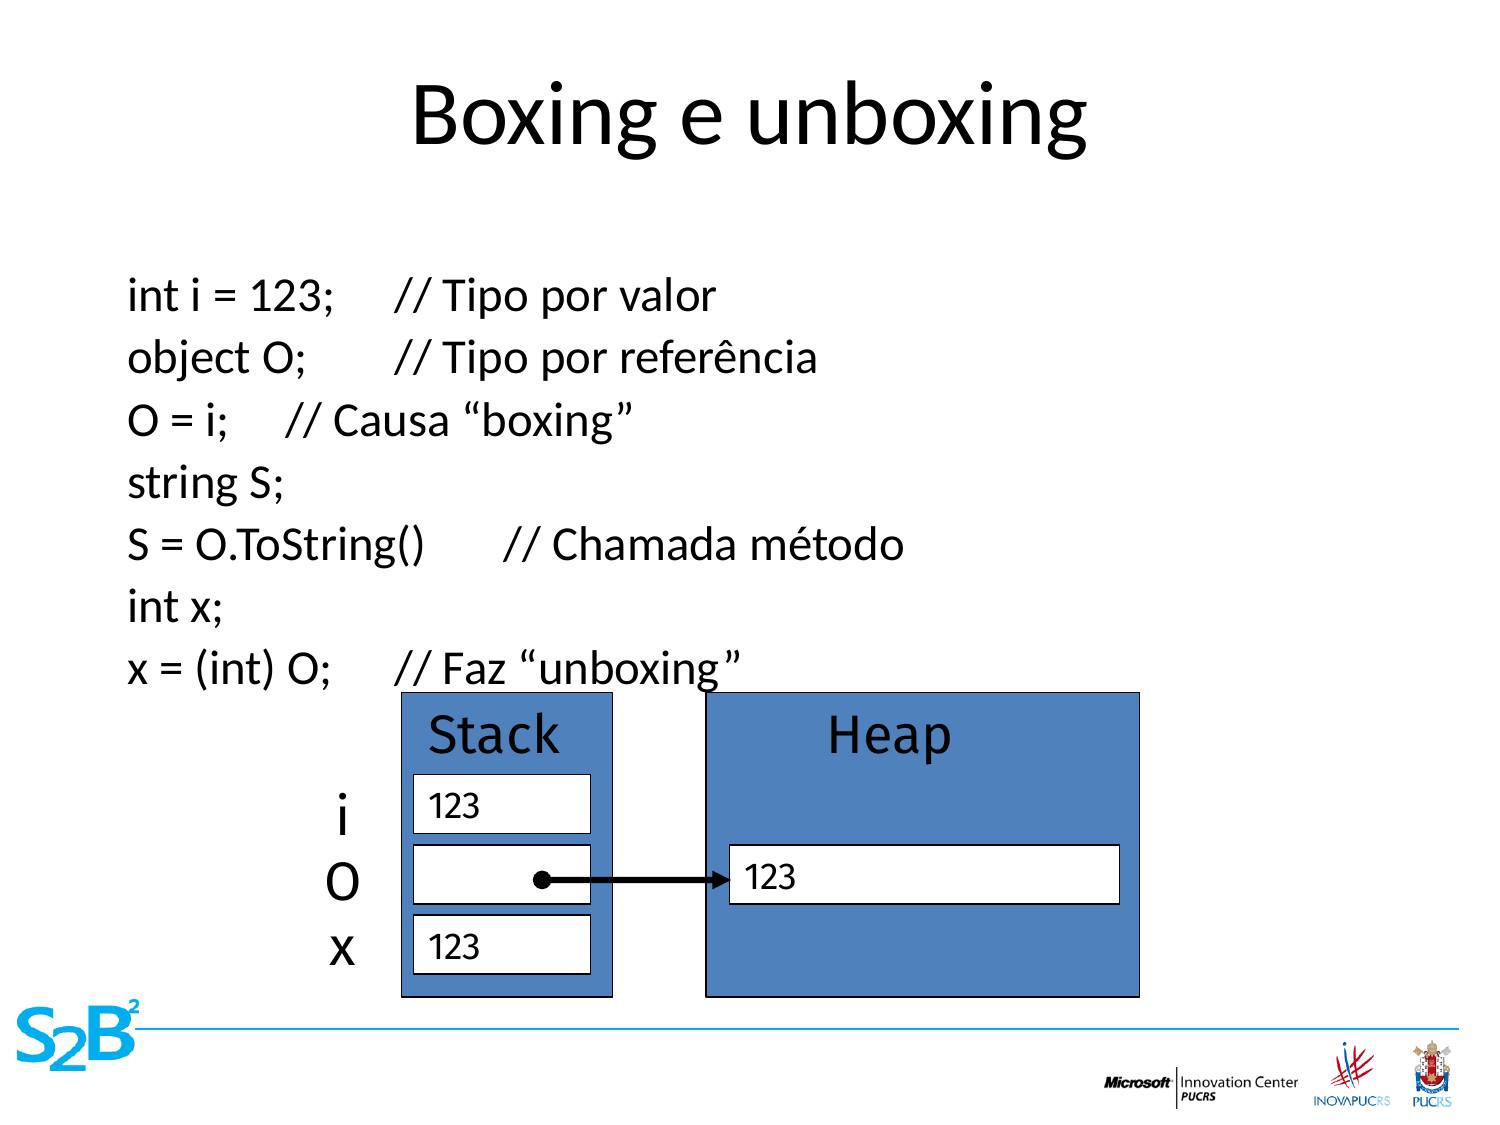

# Boxing e unboxing
int i = 123;			// Tipo por valor
object O;			// Tipo por referência
O = i;				// Causa “boxing”
string S;
S = O.ToString()		// Chamada método
int x;
x = (int) O;			// Faz “unboxing”

Stack

Heap
i
O
x
123

123

123